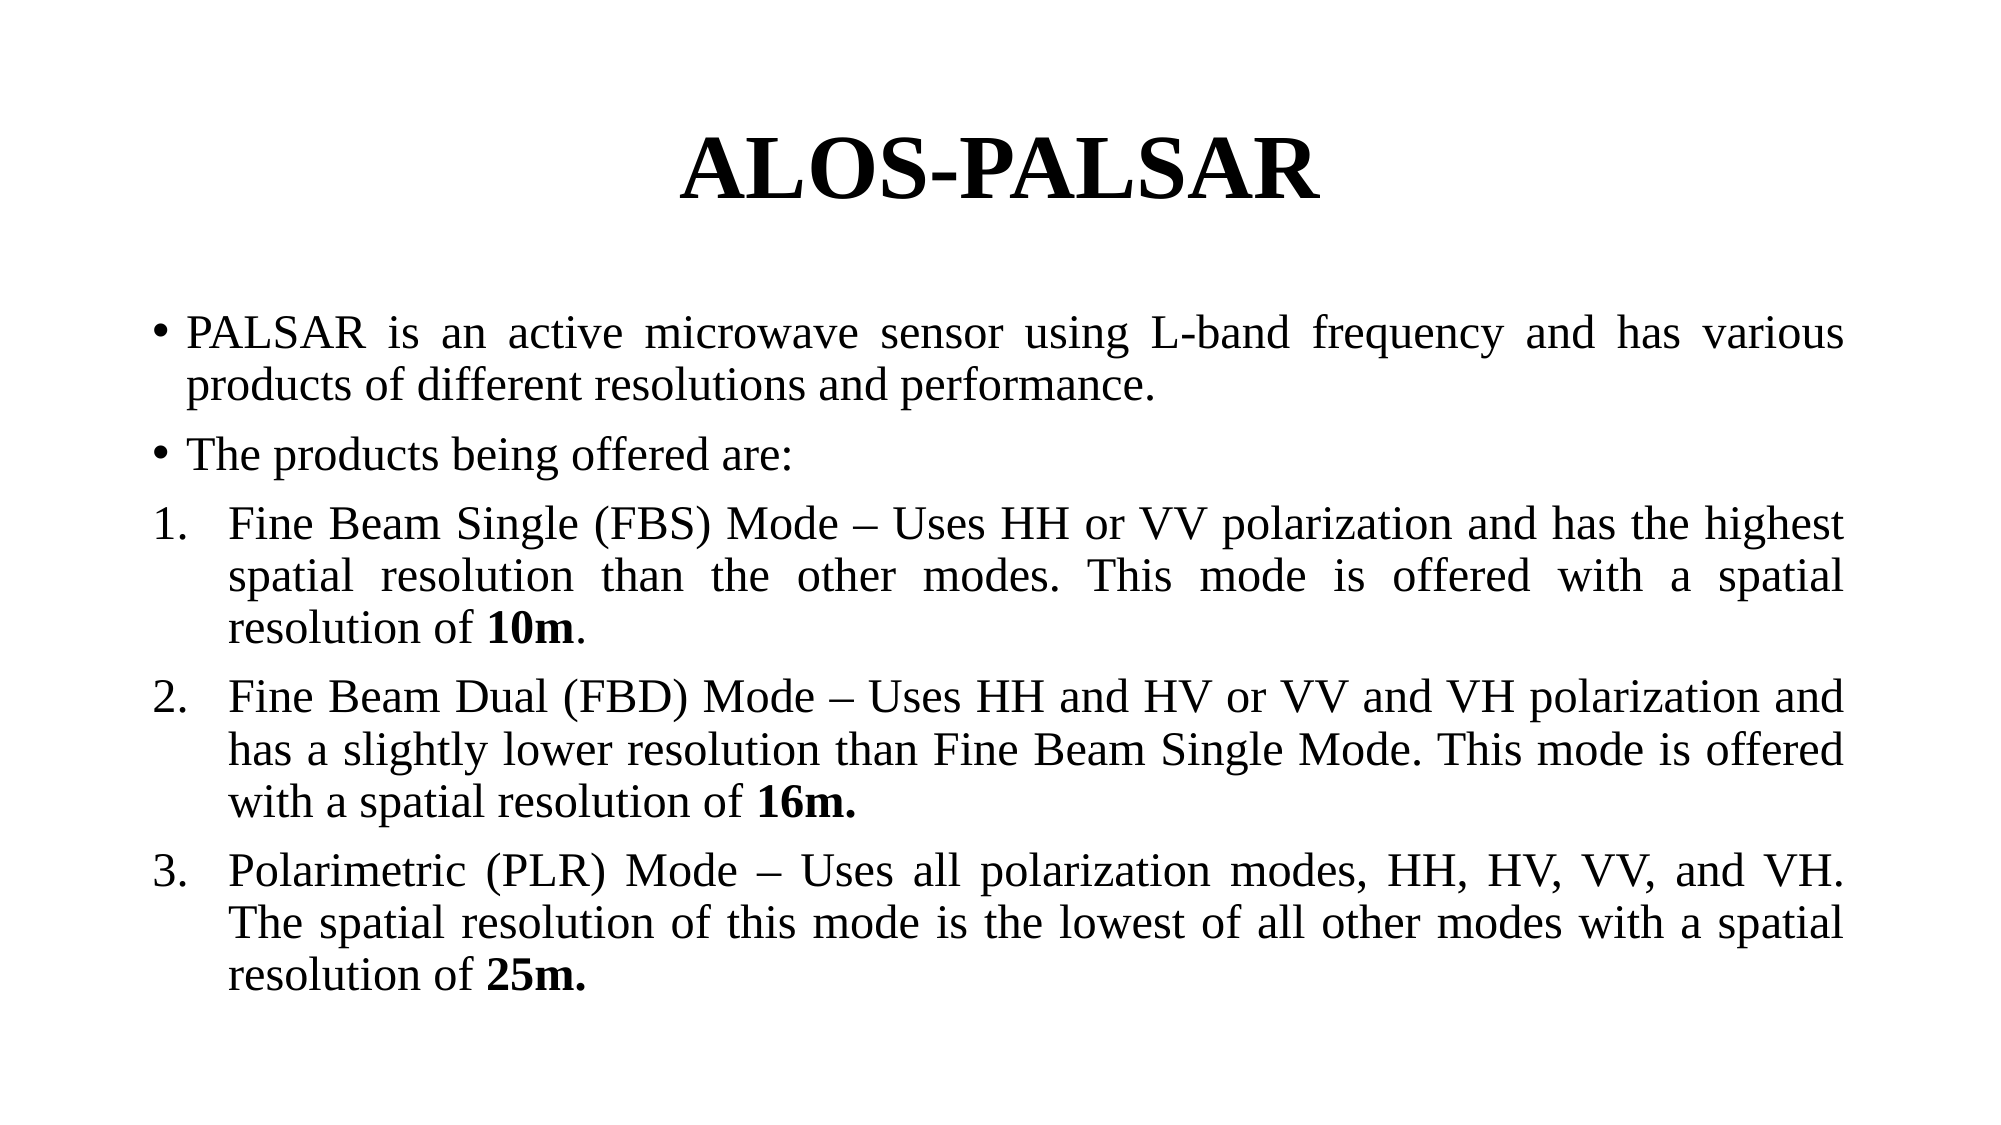

# ALOS-PALSAR
PALSAR is an active microwave sensor using L-band frequency and has various products of different resolutions and performance.
The products being offered are:
Fine Beam Single (FBS) Mode – Uses HH or VV polarization and has the highest spatial resolution than the other modes. This mode is offered with a spatial resolution of 10m.
Fine Beam Dual (FBD) Mode – Uses HH and HV or VV and VH polarization and has a slightly lower resolution than Fine Beam Single Mode. This mode is offered with a spatial resolution of 16m.
Polarimetric (PLR) Mode – Uses all polarization modes, HH, HV, VV, and VH. The spatial resolution of this mode is the lowest of all other modes with a spatial resolution of 25m.